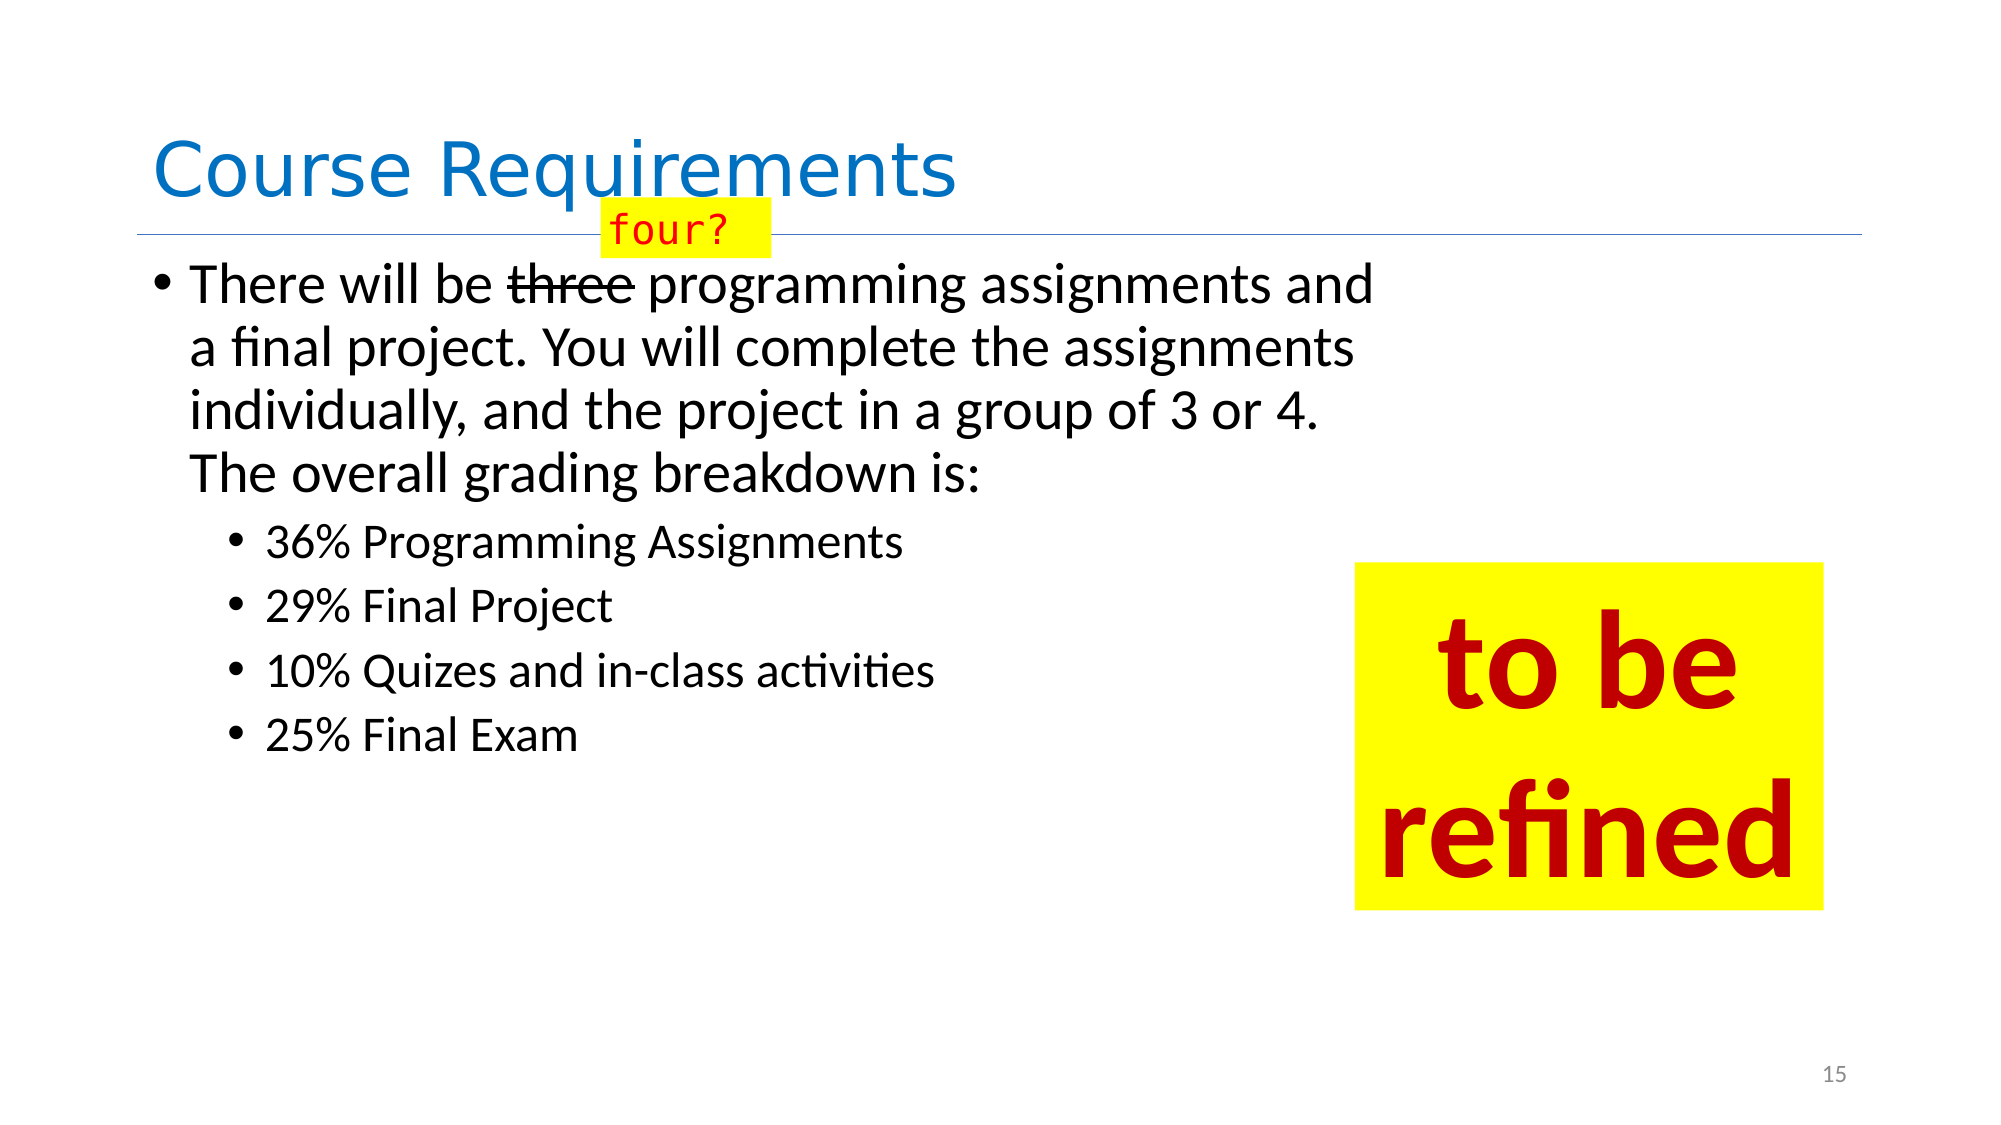

# Course Requirements
four?
There will be three programming assignments and a final project. You will complete the assignments individually, and the project in a group of 3 or 4. The overall grading breakdown is:
36% Programming Assignments
29% Final Project
10% Quizes and in-class activities
25% Final Exam
to be refined
15